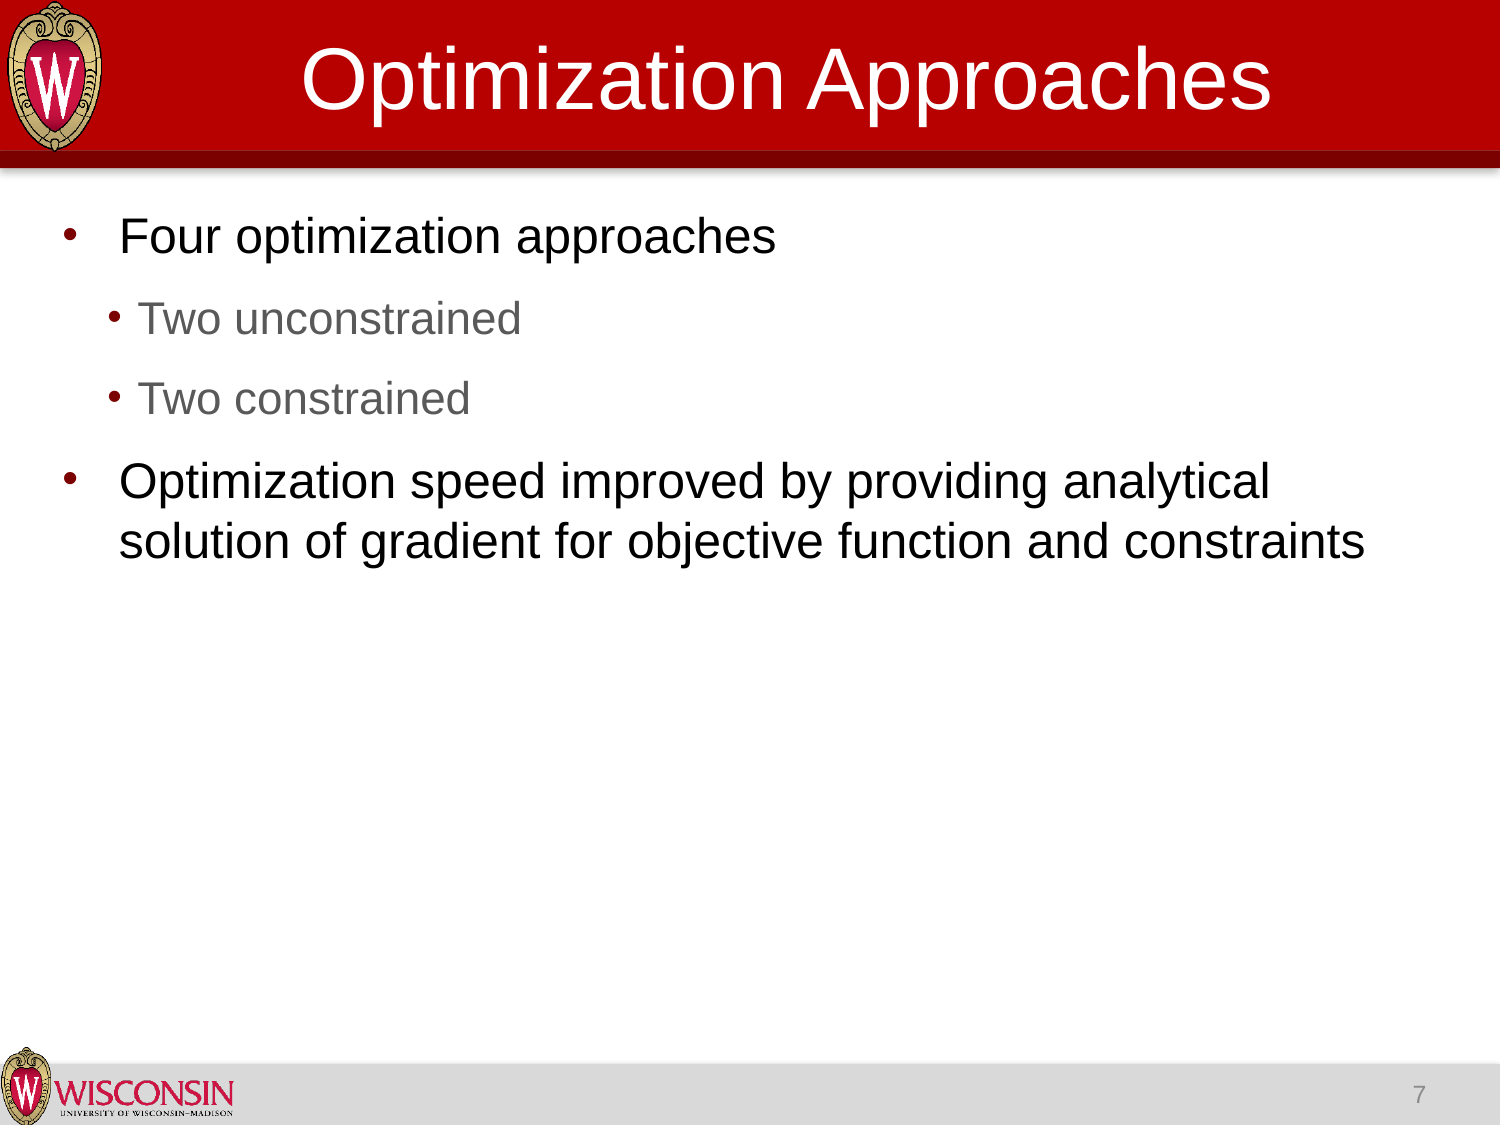

# Optimization Approaches
Four optimization approaches
Two unconstrained
Two constrained
Optimization speed improved by providing analytical solution of gradient for objective function and constraints
7